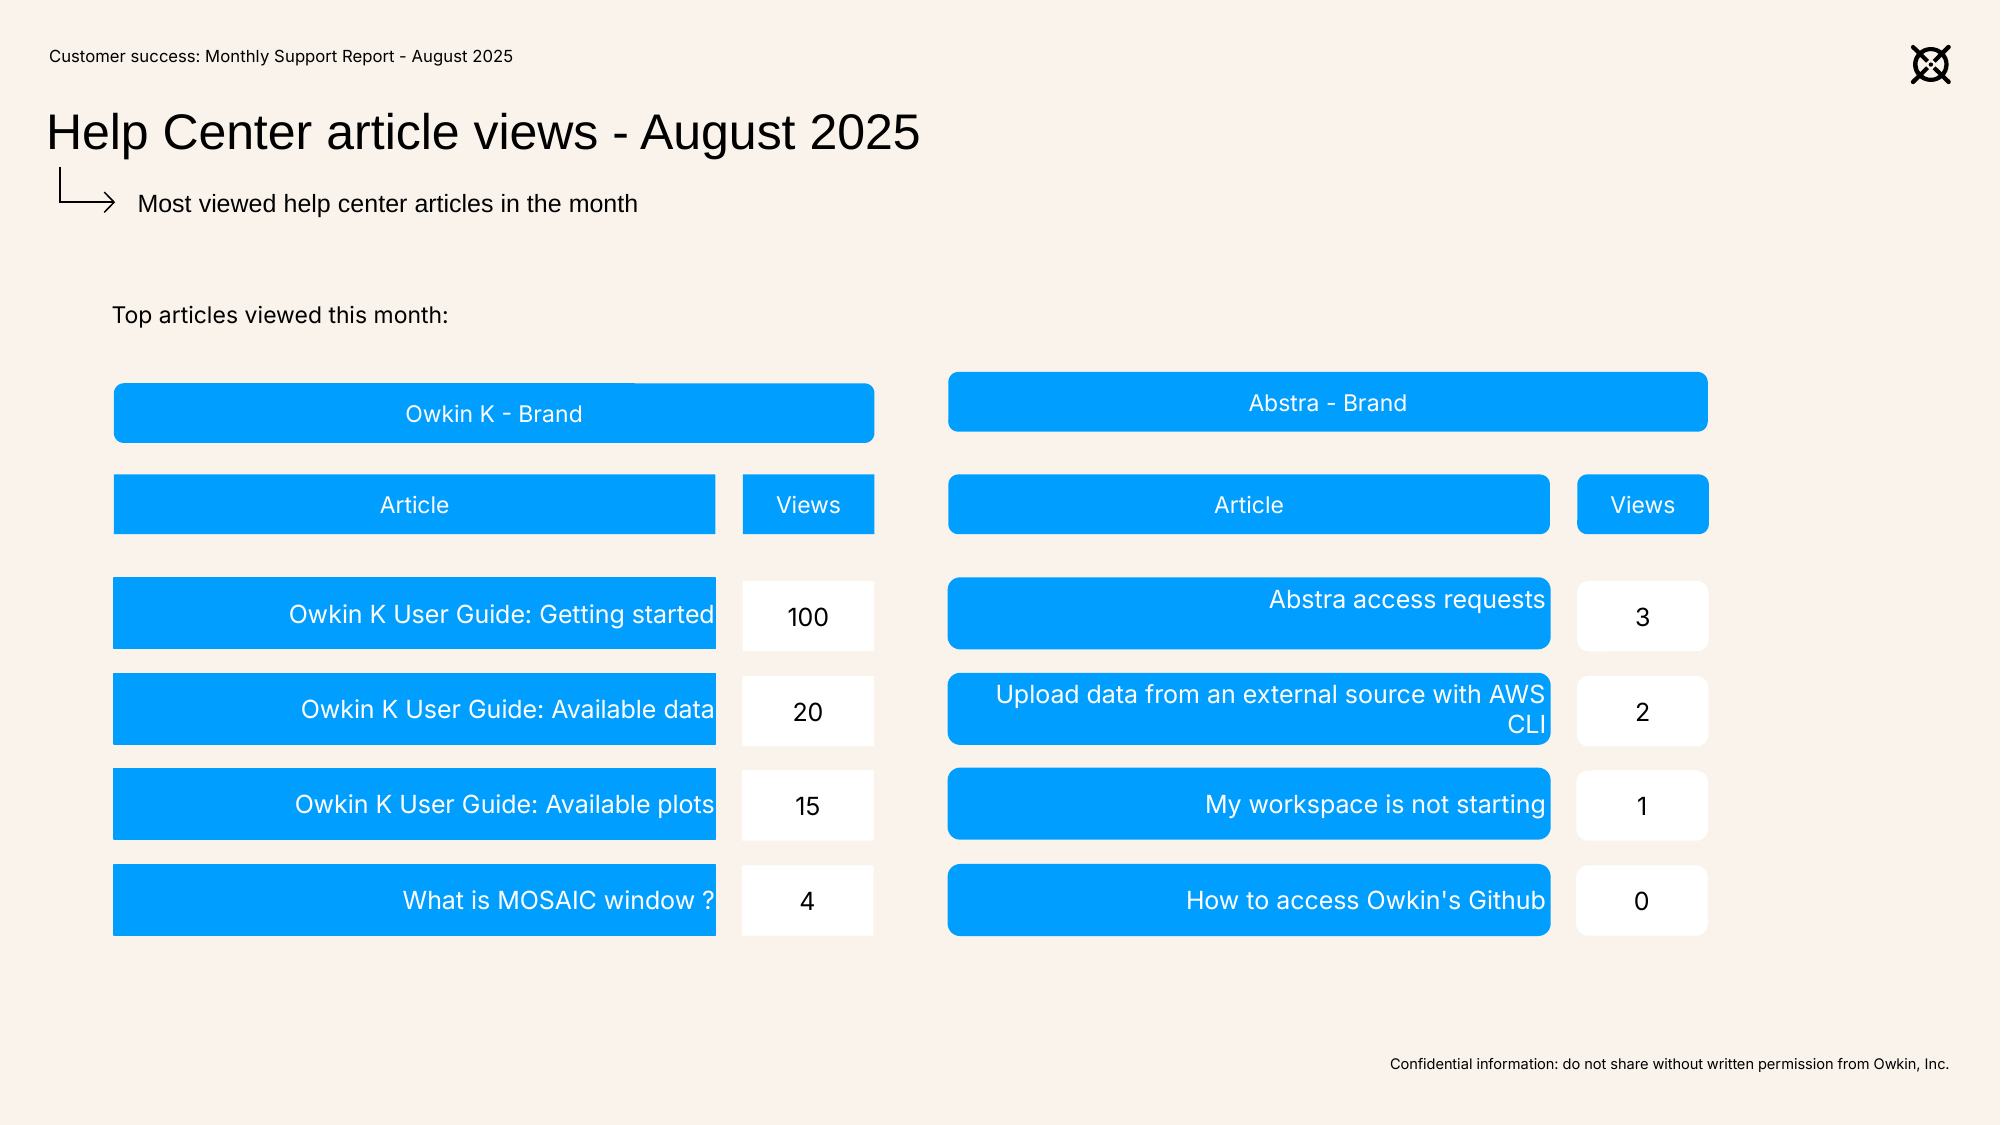

Customer success: Monthly Support Report - August 2025
# Help Center article views - August 2025

Most viewed help center articles in the month
Top articles viewed this month:
Abstra - Brand
Owkin K - Brand
Article
Views
Article
Views
Owkin K User Guide: Getting started
Abstra access requests

100
3
Owkin K User Guide: Available data
Upload data from an external source with AWS CLI
20
2
Owkin K User Guide: Available plots
My workspace is not starting
15
1
What is MOSAIC window ?
How to access Owkin's Github
4
0